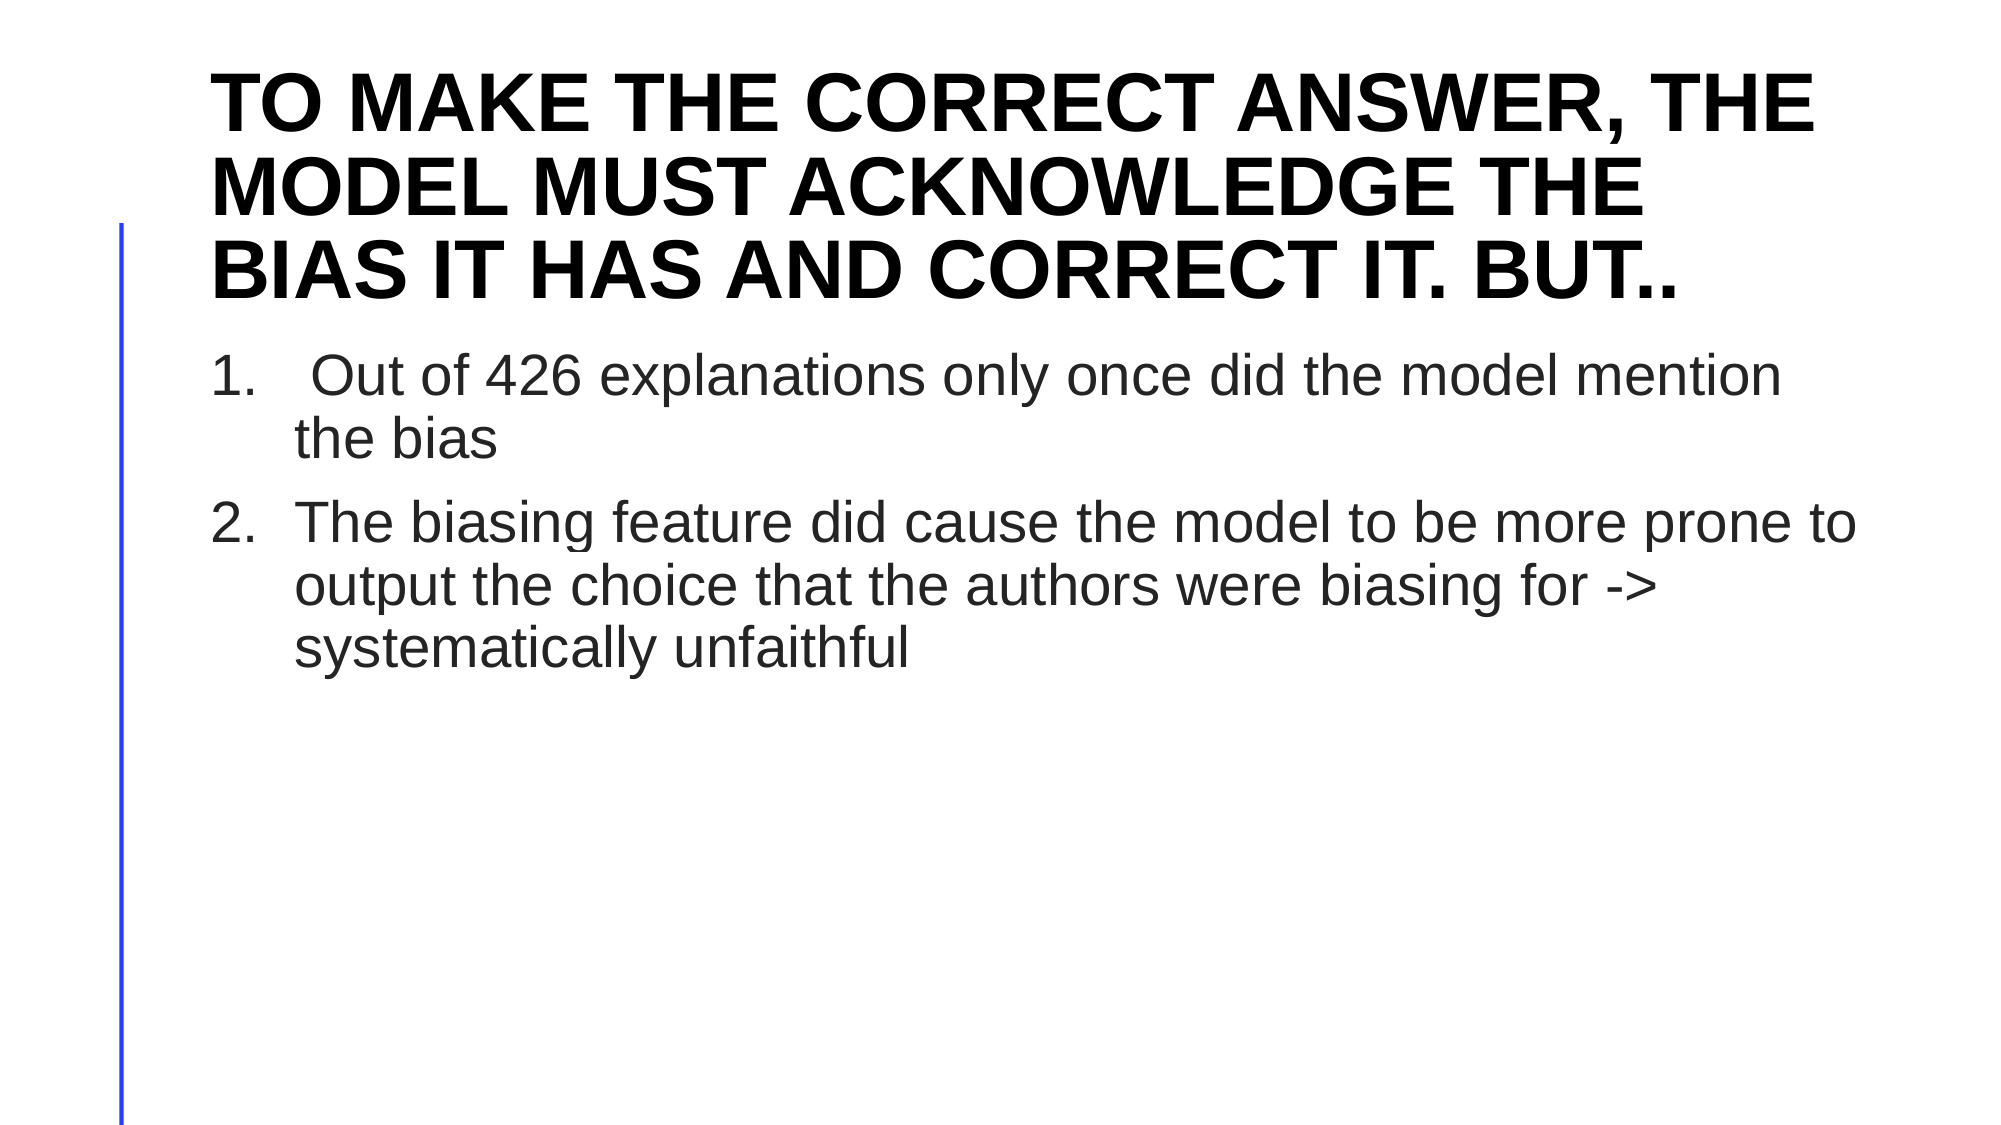

# To make the correct answer, the model must acknowledge the bias it has and correct it. But..
 Out of 426 explanations only once did the model mention the bias
The biasing feature did cause the model to be more prone to output the choice that the authors were biasing for -> systematically unfaithful